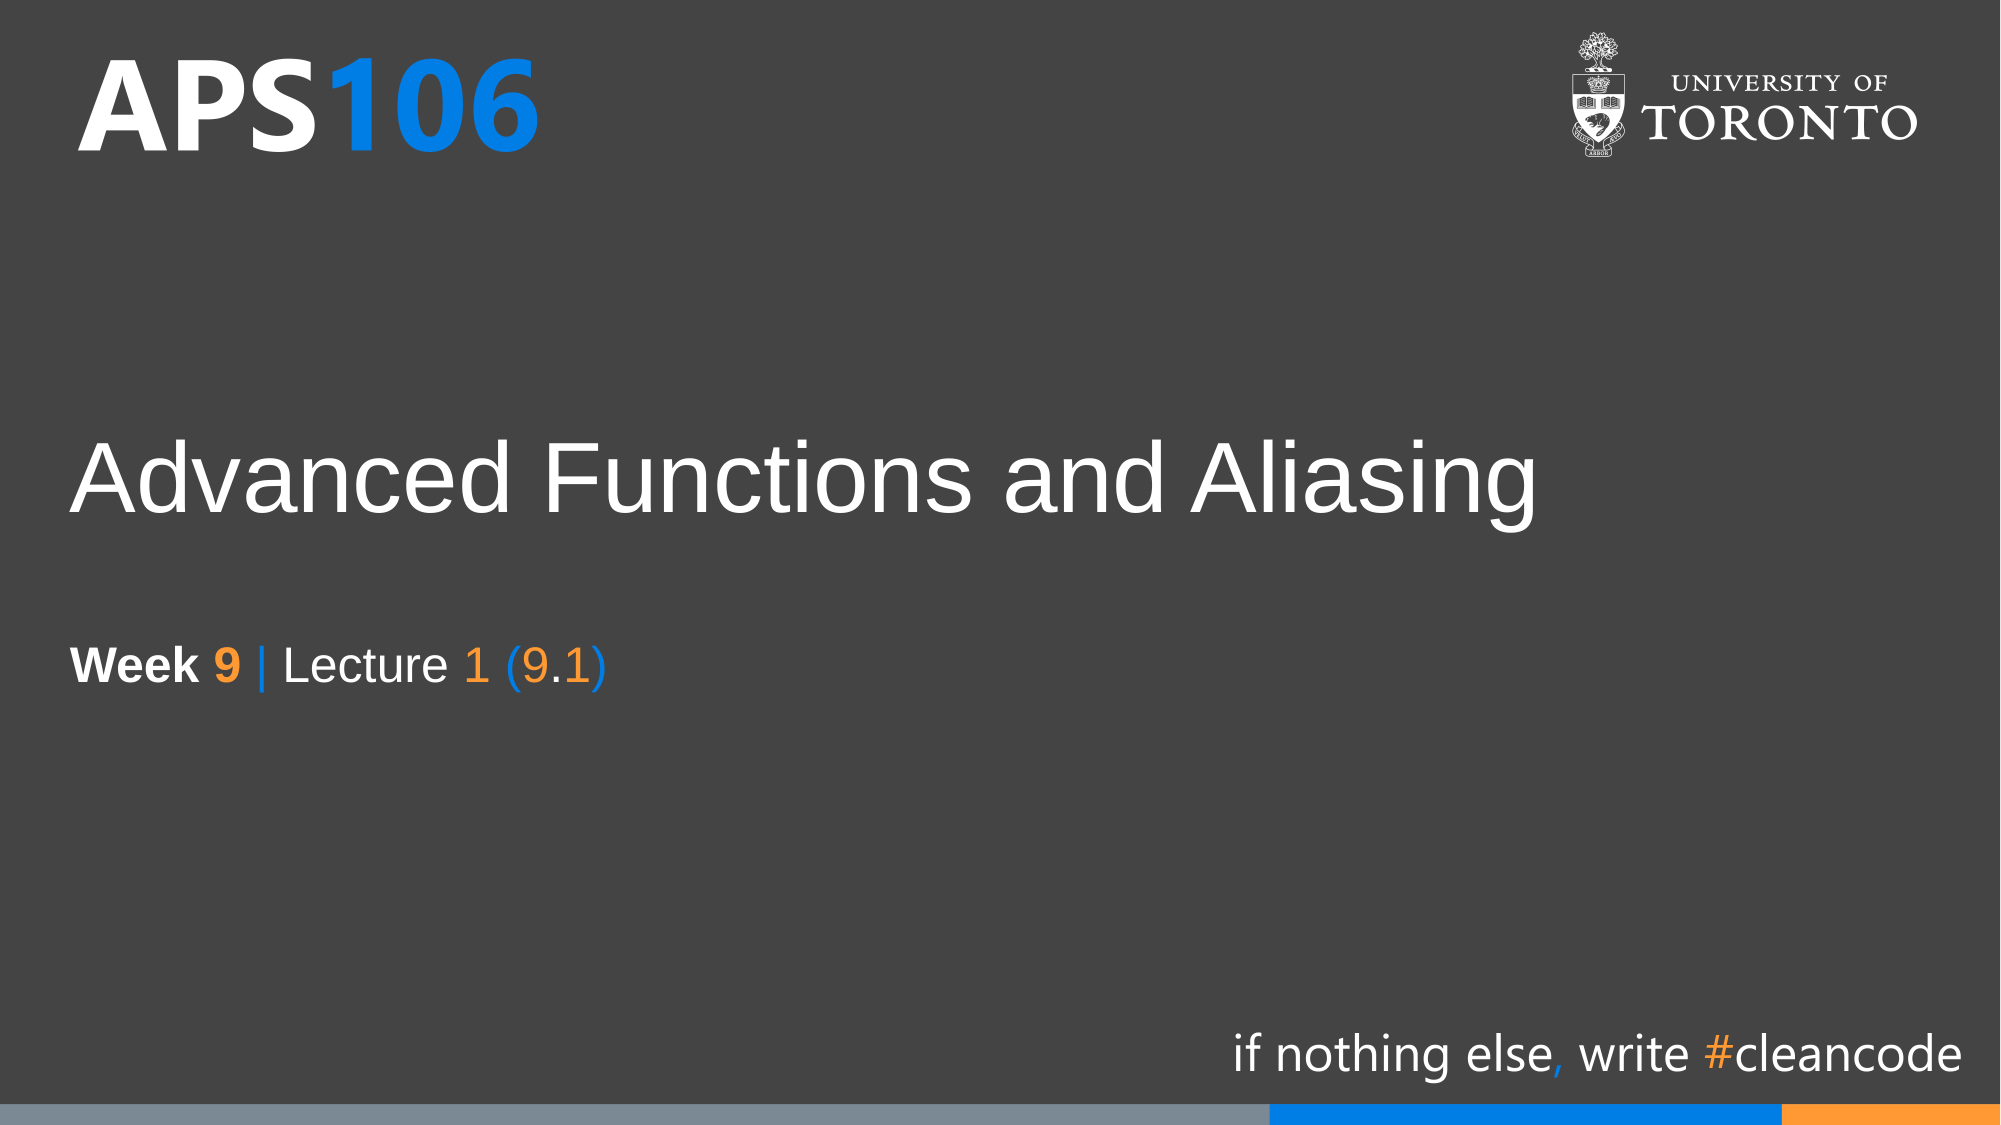

# Advanced Functions and Aliasing
Week 9 | Lecture 1 (9.1)